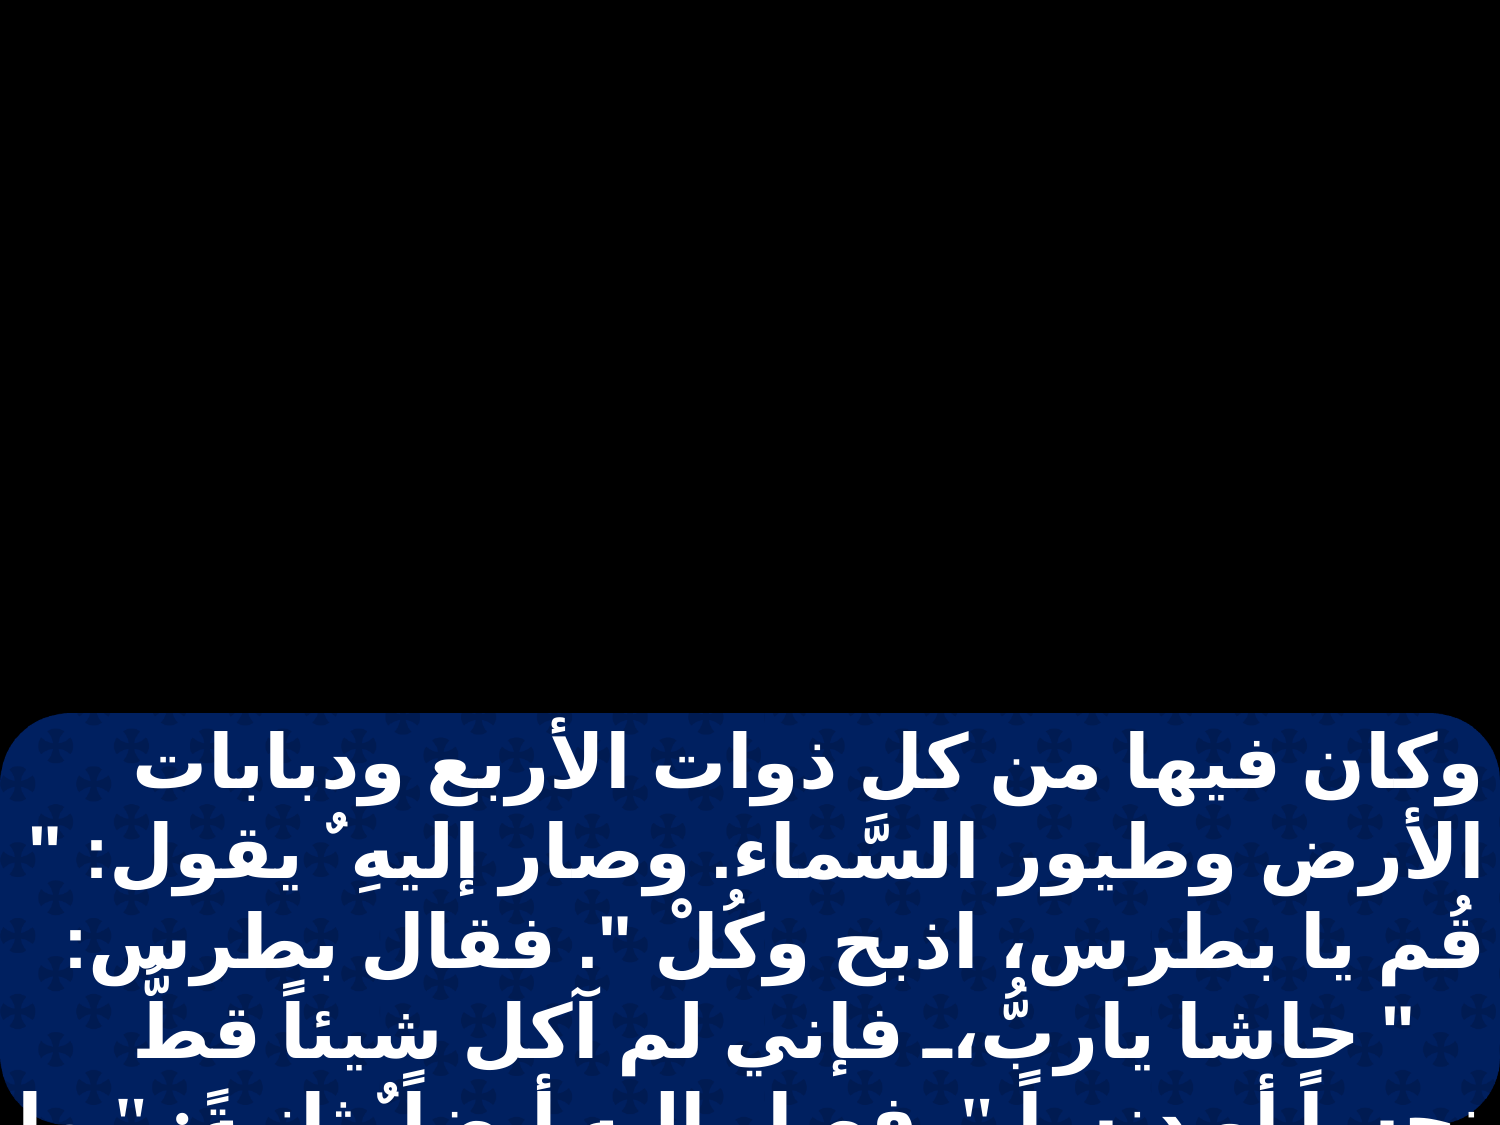

وكان فيها من كل ذوات الأربع ودبابات الأرض وطيور السَّماء. وصار إليهِ ٌ يقول: " قُم يا بطرس، اذبح وكُلْ ". فقال بطرس: " حاشا ياربُّ، فإني لم آكل شيئاً قطُّ نجساً أو دنساً ". فصار إليه أيضاً ٌ ثانيةً: " ما طهَّره اللَّه لا تُدنِّسهُ أنت! ".